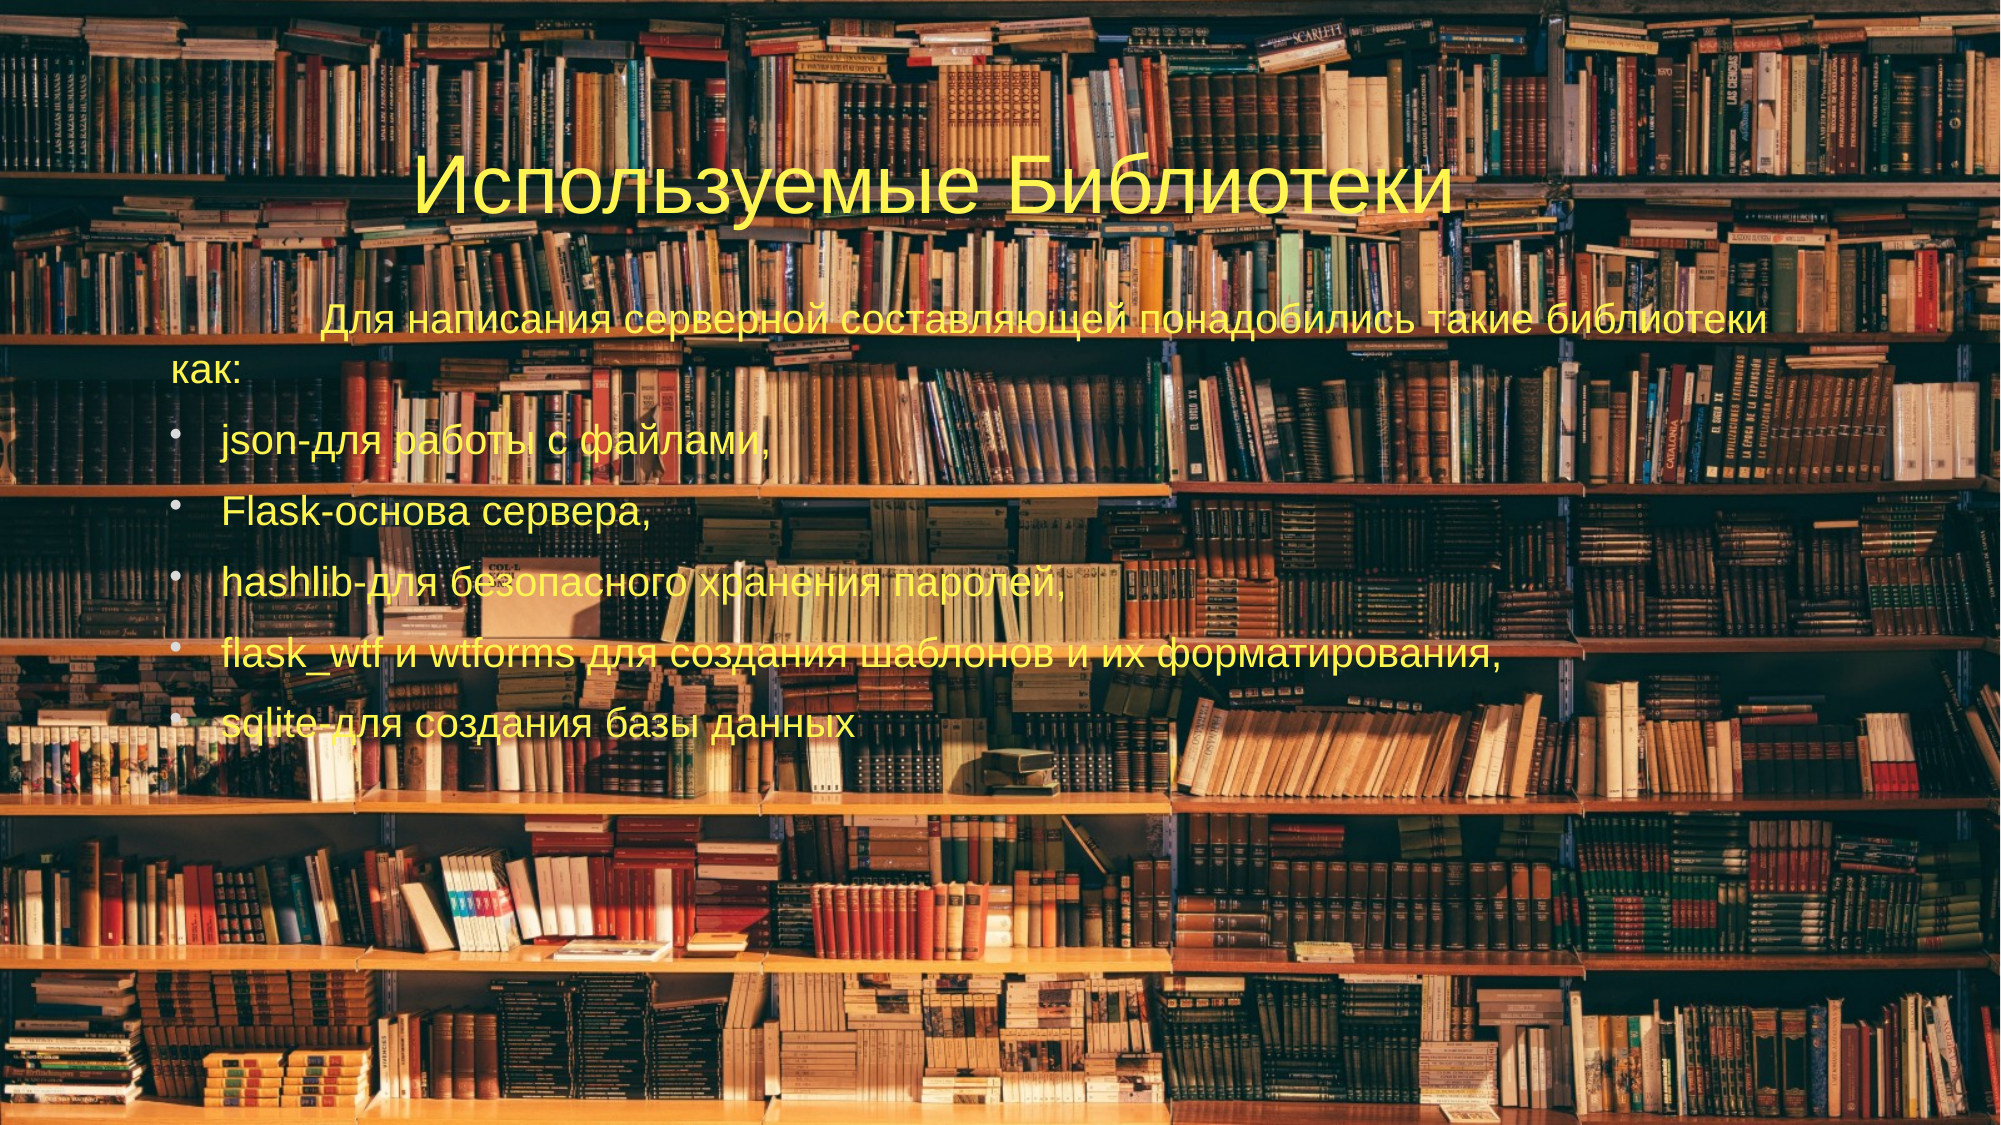

Используемые Библиотеки
	Для написания серверной составляющей понадобились такие библиотеки как:
json-для работы с файлами,
Flask-основа сервера,
hashlib-для безопасного хранения паролей,
flask_wtf и wtforms для создания шаблонов и их форматирования,
sqlite-для создания базы данных